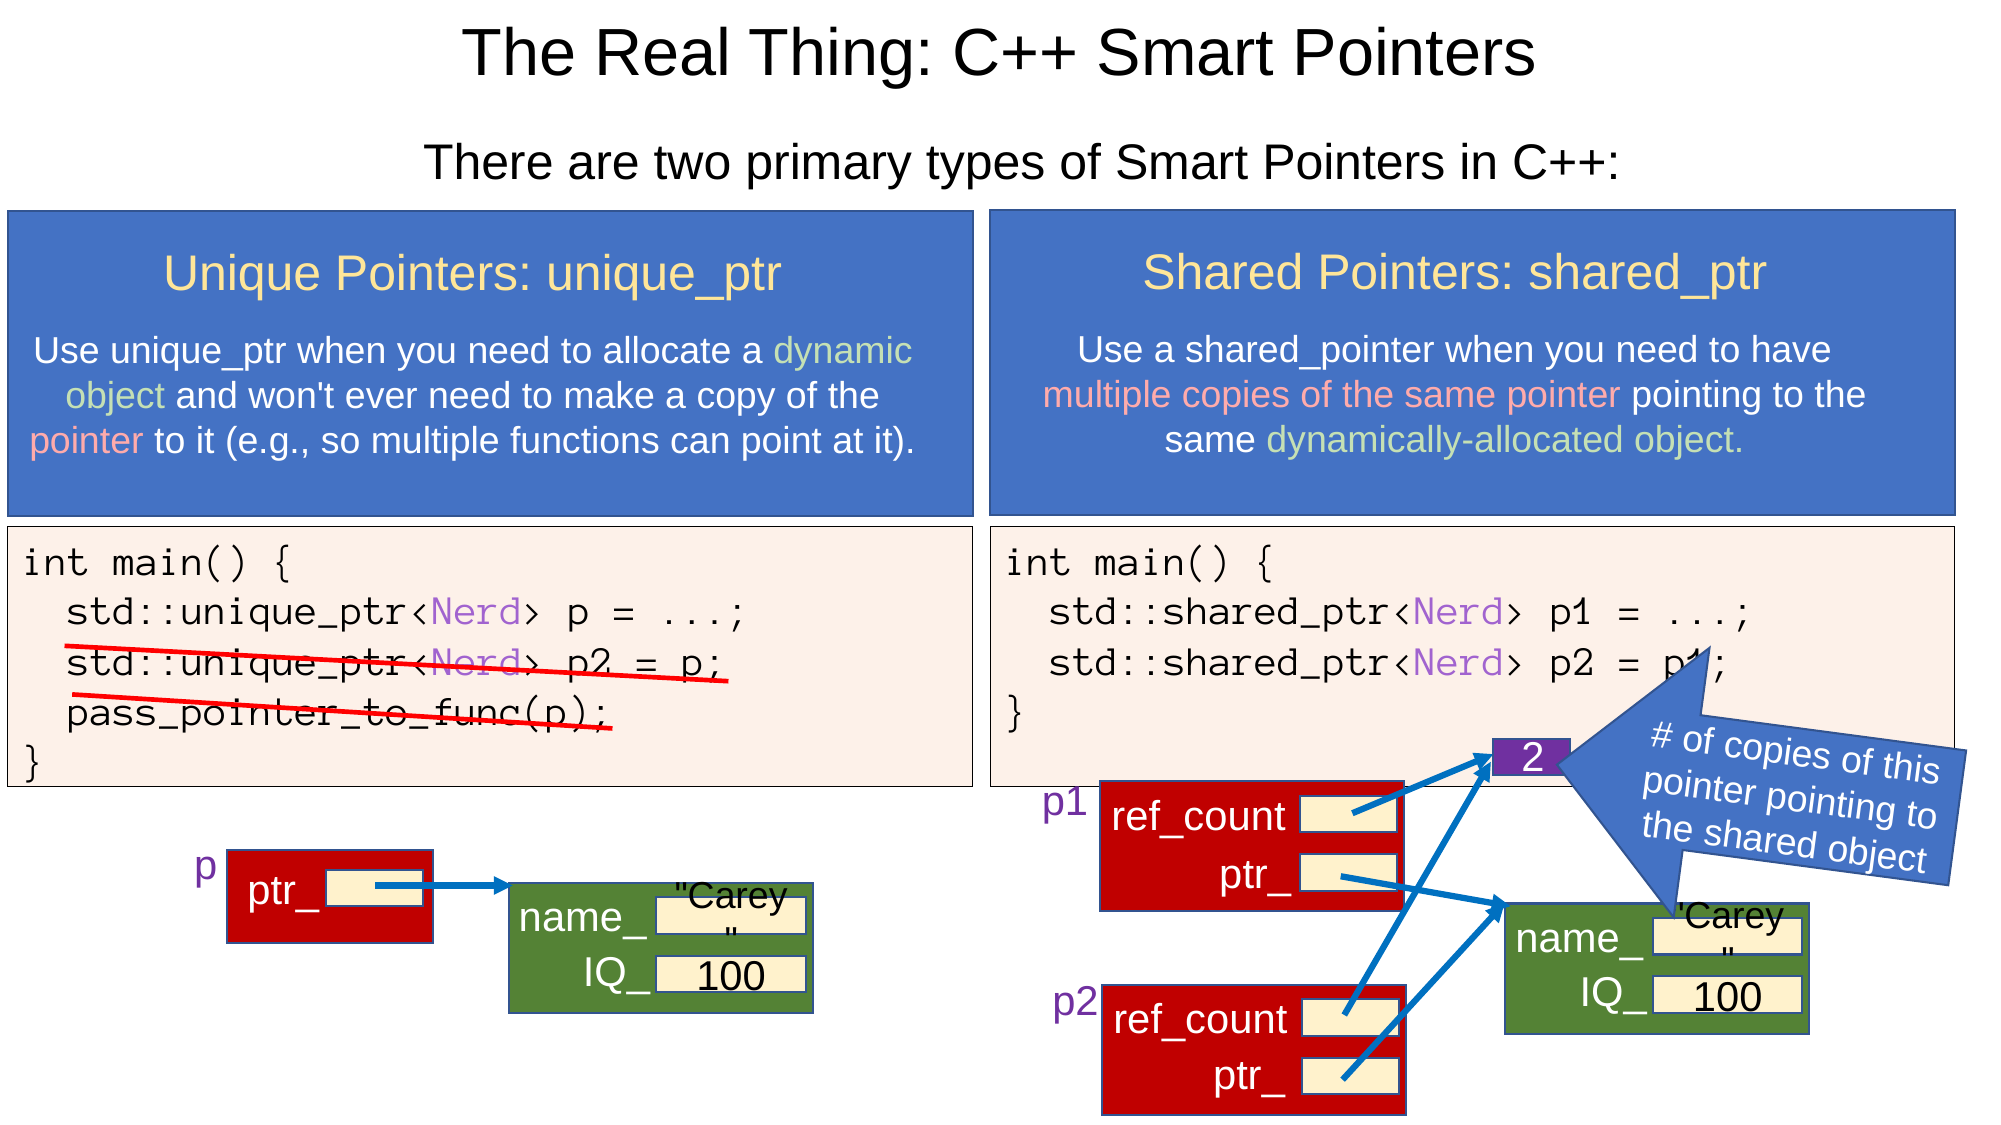

# The Real Thing: C++ Smart Pointers
There are two primary types of Smart Pointers in C++:

Shared Pointers: shared_ptr
Use a shared_pointer when you need to have multiple copies of the same pointer pointing to the same dynamically-allocated object.

Unique Pointers: unique_ptr
Use unique_ptr when you need to allocate a dynamic object and won't ever need to make a copy of the pointer to it (e.g., so multiple functions can point at it).
int main() {
  std::unique_ptr<Nerd> p = ...;
  std::unique_ptr<Nerd> p2 = p;
  pass_pointer_to_func(p);
}
int main() {
  std::shared_ptr<Nerd> p1 = ...;
  std::shared_ptr<Nerd> p2 = p1;
}
# of copies of this pointer pointing to the shared object
Basically, a unique_pointer is almost identical to a regular pointer except it has a destructor that automatically frees the object when the unique pointer goes out of scope.
2

p1

ref_count

ptr_

name_

"Carey"
IQ_
100
p2

ref_count

ptr_

p

ptr_

name_

"Carey"
IQ_
100